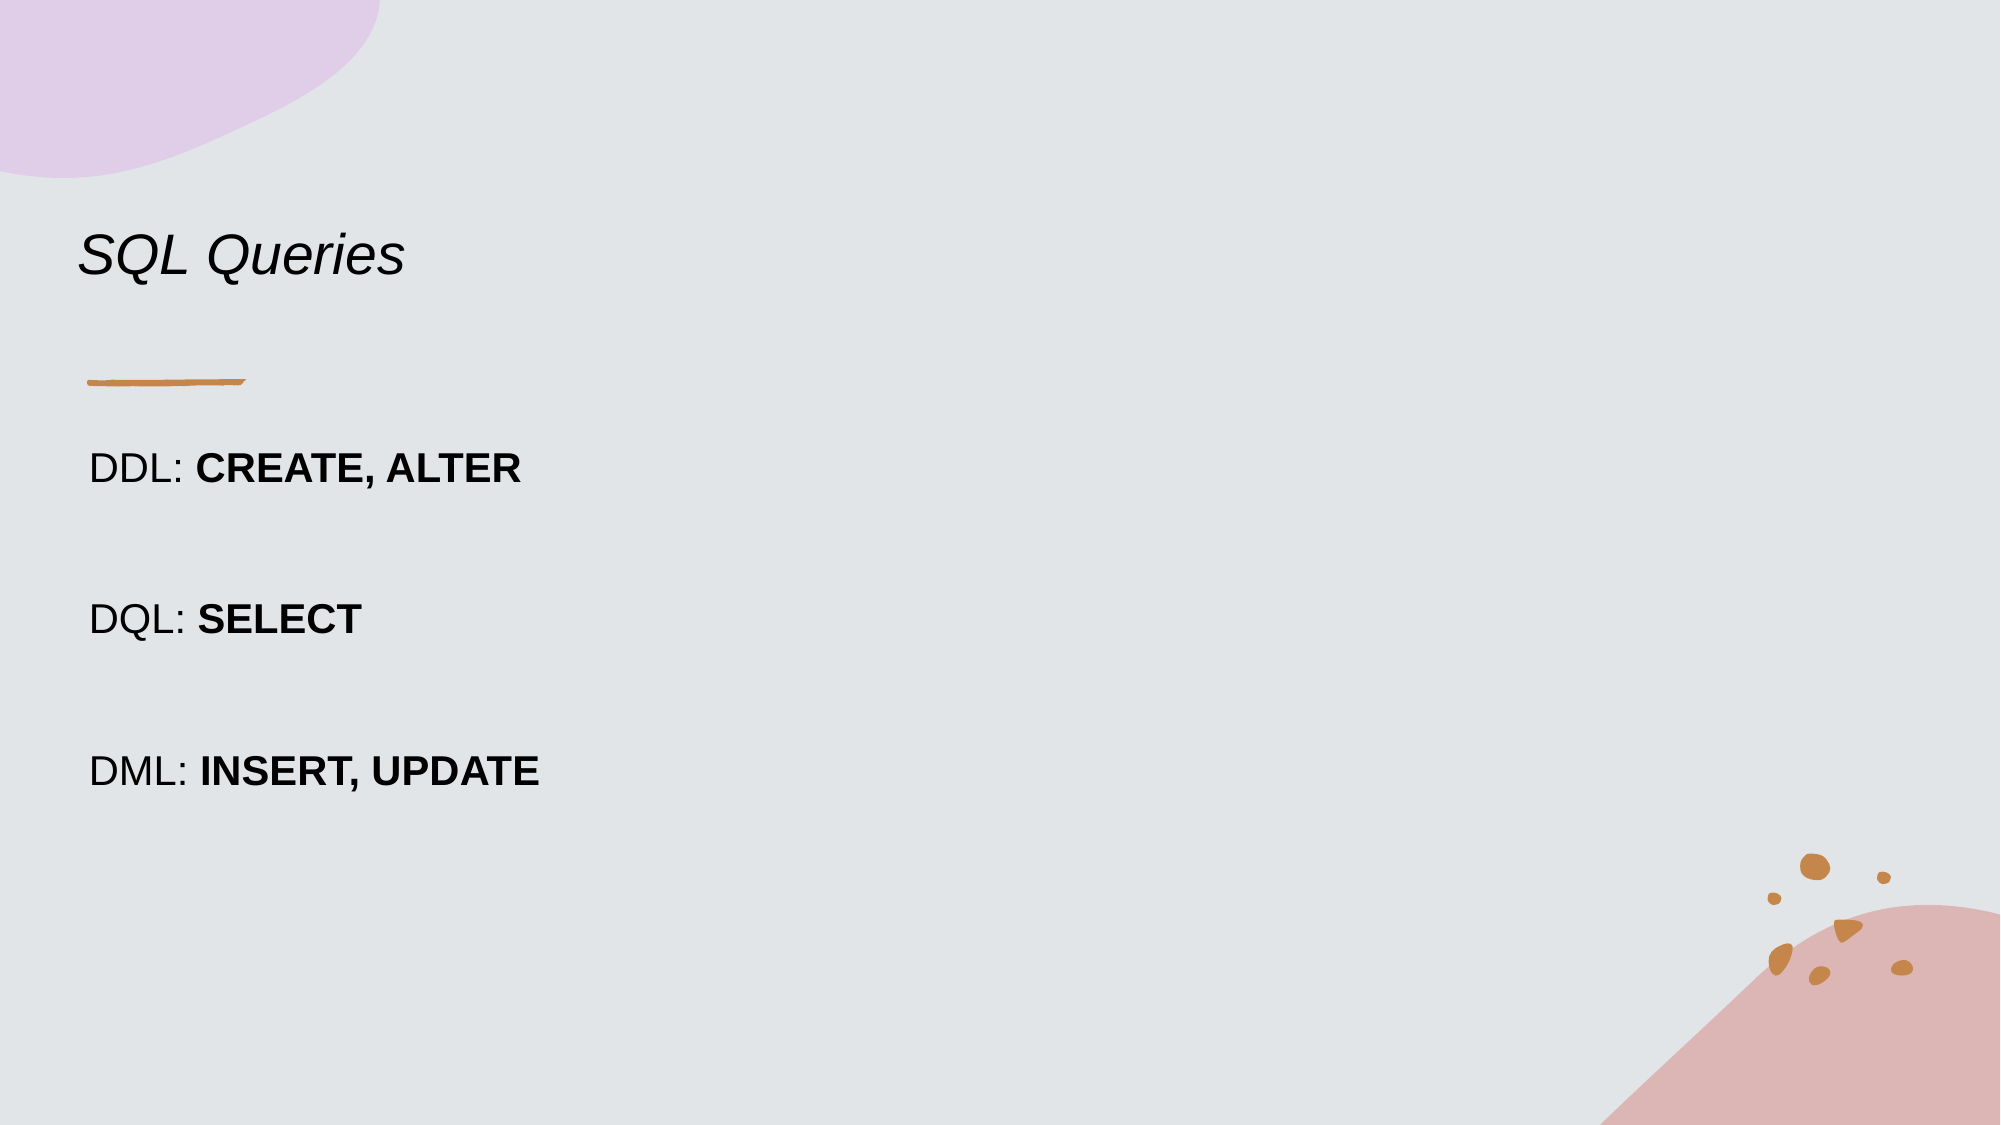

# SQL Queries
DDL: CREATE, ALTER

DQL: SELECT

DML: INSERT, UPDATE